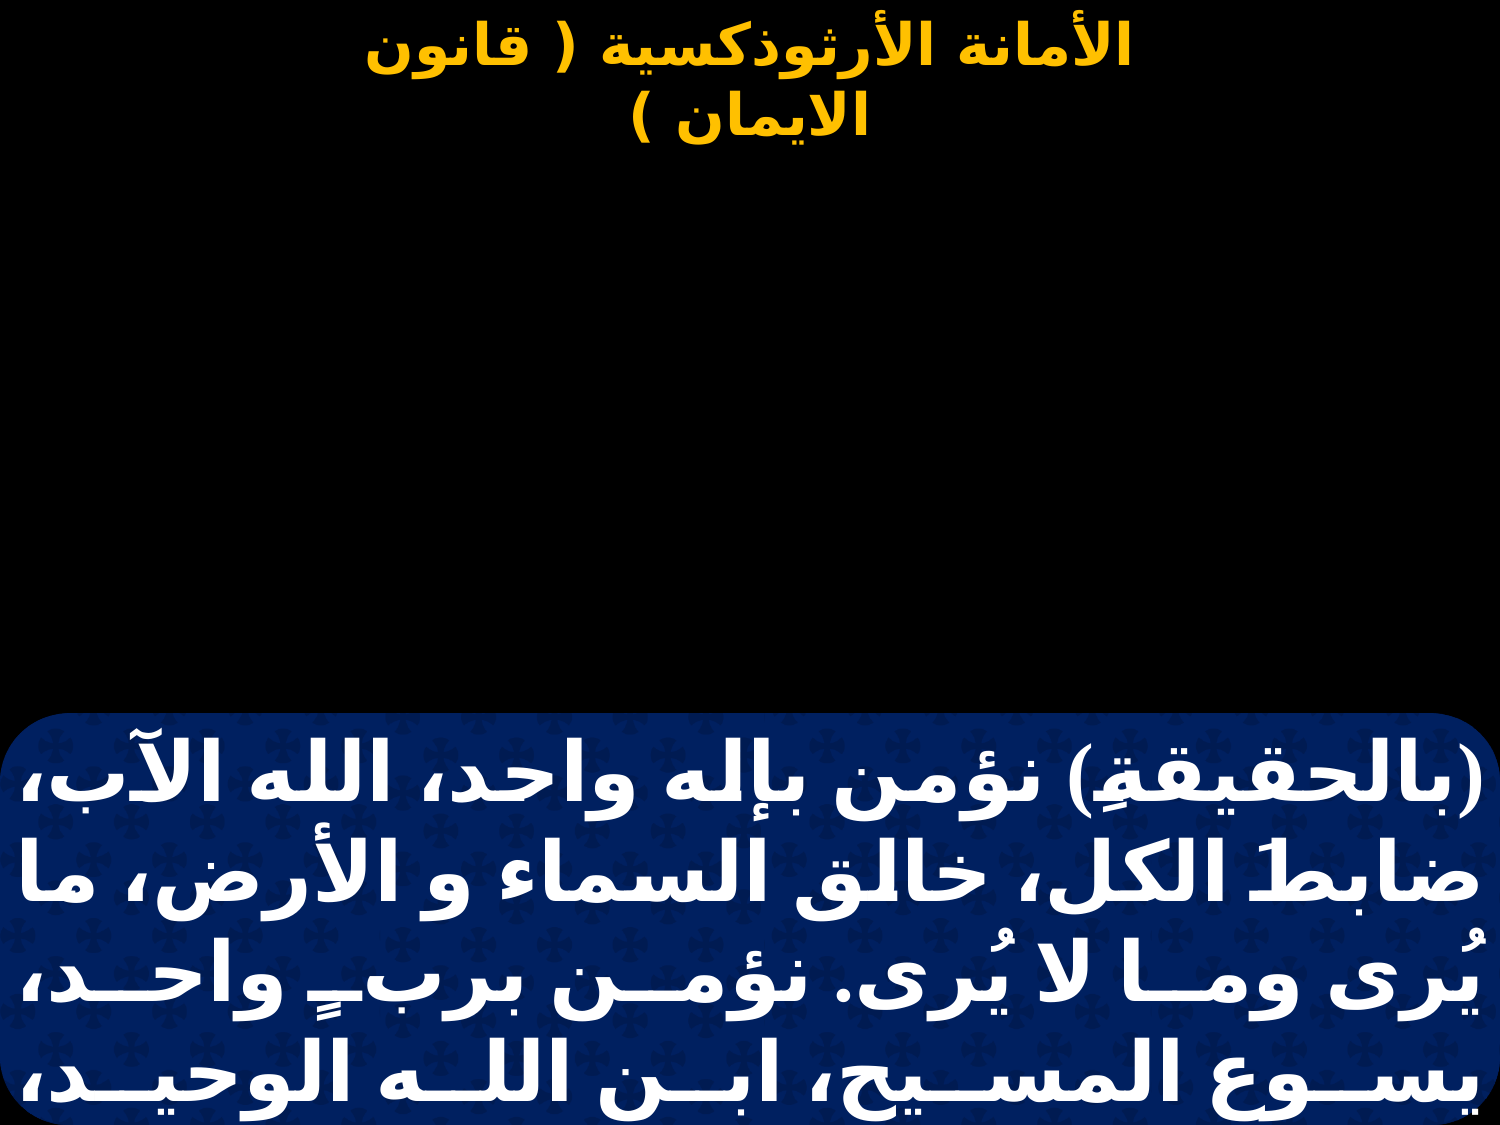

# قانون الايمان (تقدمة الحمل)
(بالحقيقةِ) نؤمن بإله واحد، الله الآب، ضابطَ الكل، خالق السماء و الأرض، ما يُرى وما لا يُرى. نؤمن بربٍ واحد، يسوع المسيح، ابن الله الوحيد، المولود من الآب قبل كل الدهور. نور من نور، إله حق من إله حق،